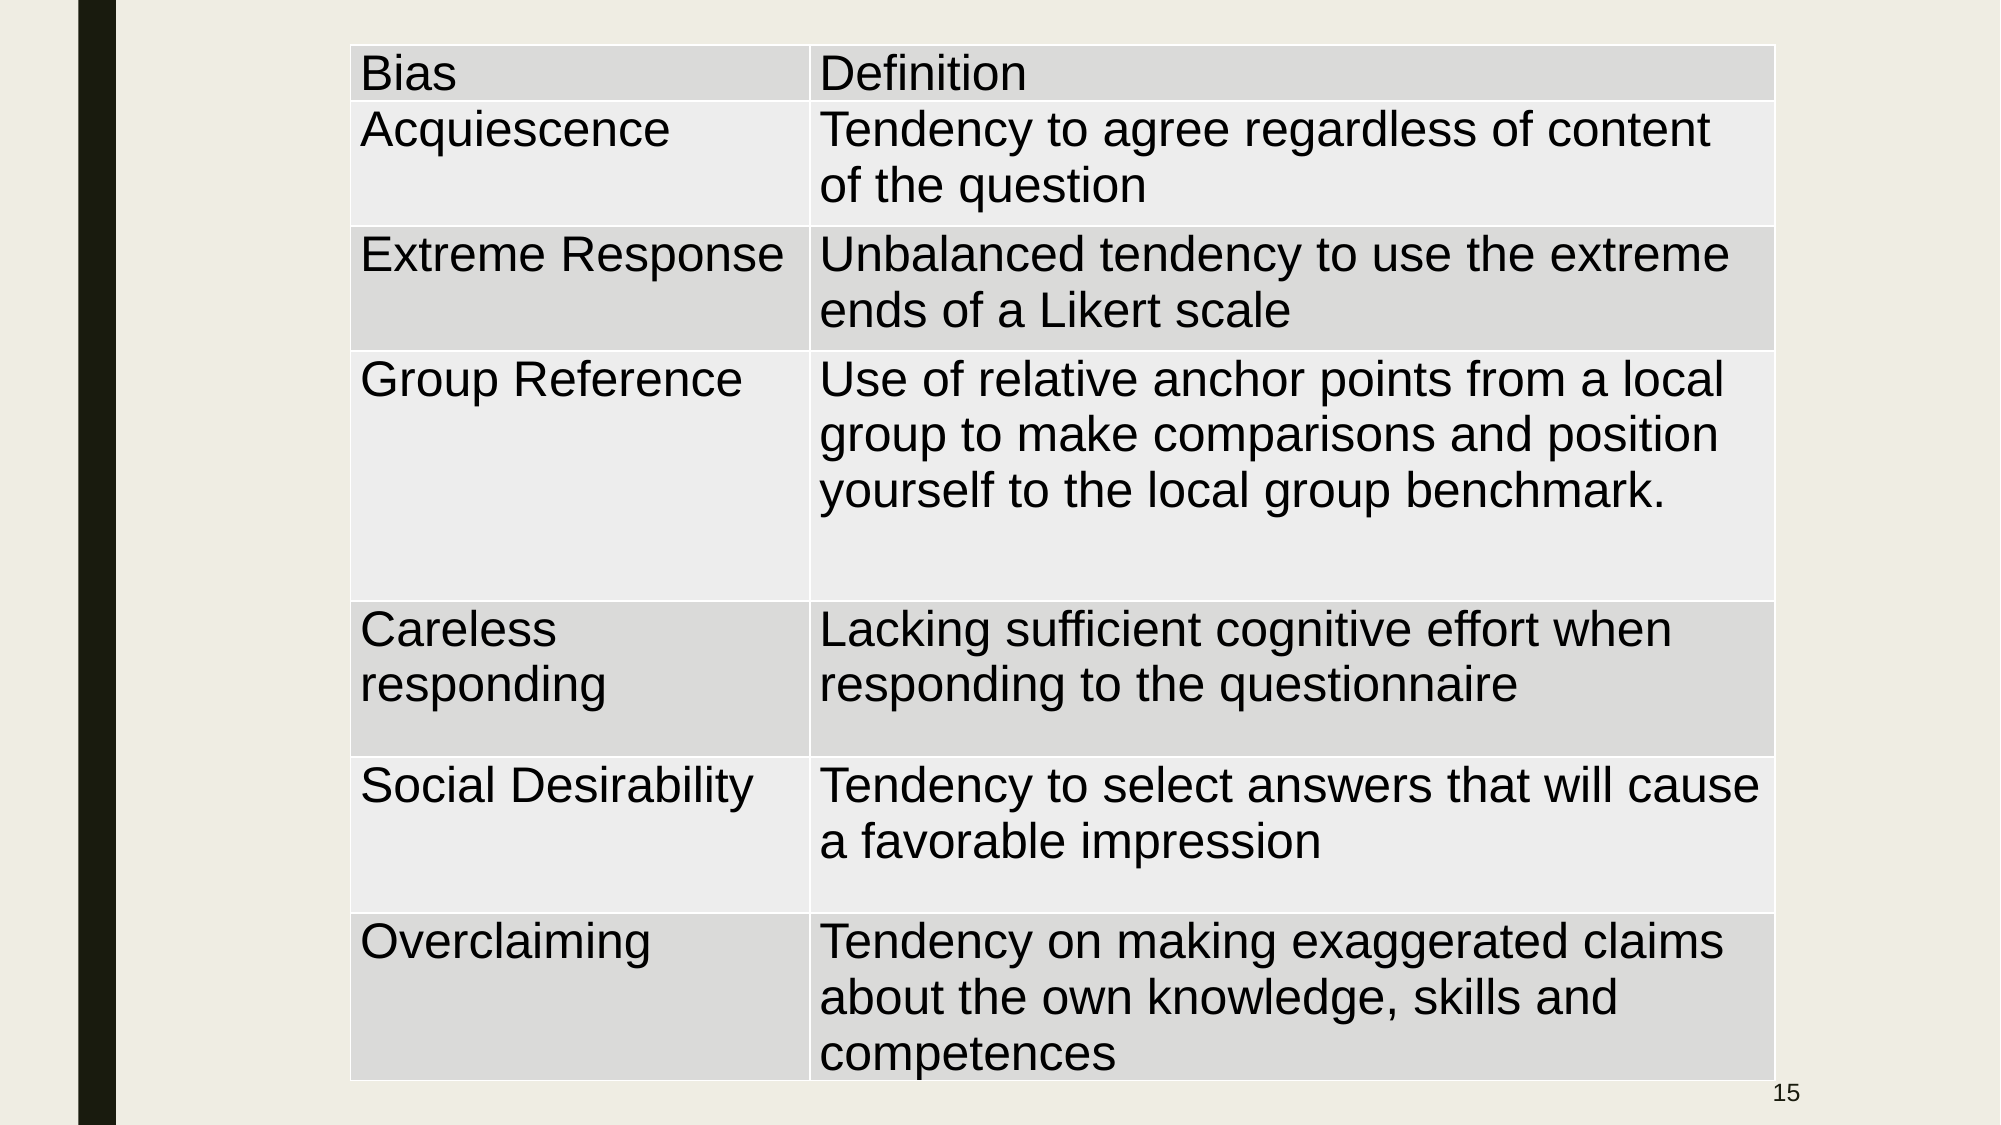

| Bias | Definition |
| --- | --- |
| Acquiescence | Tendency to agree regardless of content of the question |
| Extreme Response | Unbalanced tendency to use the extreme ends of a Likert scale |
| Group Reference | Use of relative anchor points from a local group to make comparisons and position yourself to the local group benchmark. |
| Careless responding | Lacking sufficient cognitive effort when responding to the questionnaire |
| Social Desirability | Tendency to select answers that will cause a favorable impression |
| Overclaiming | Tendency on making exaggerated claims about the own knowledge, skills and competences |
15